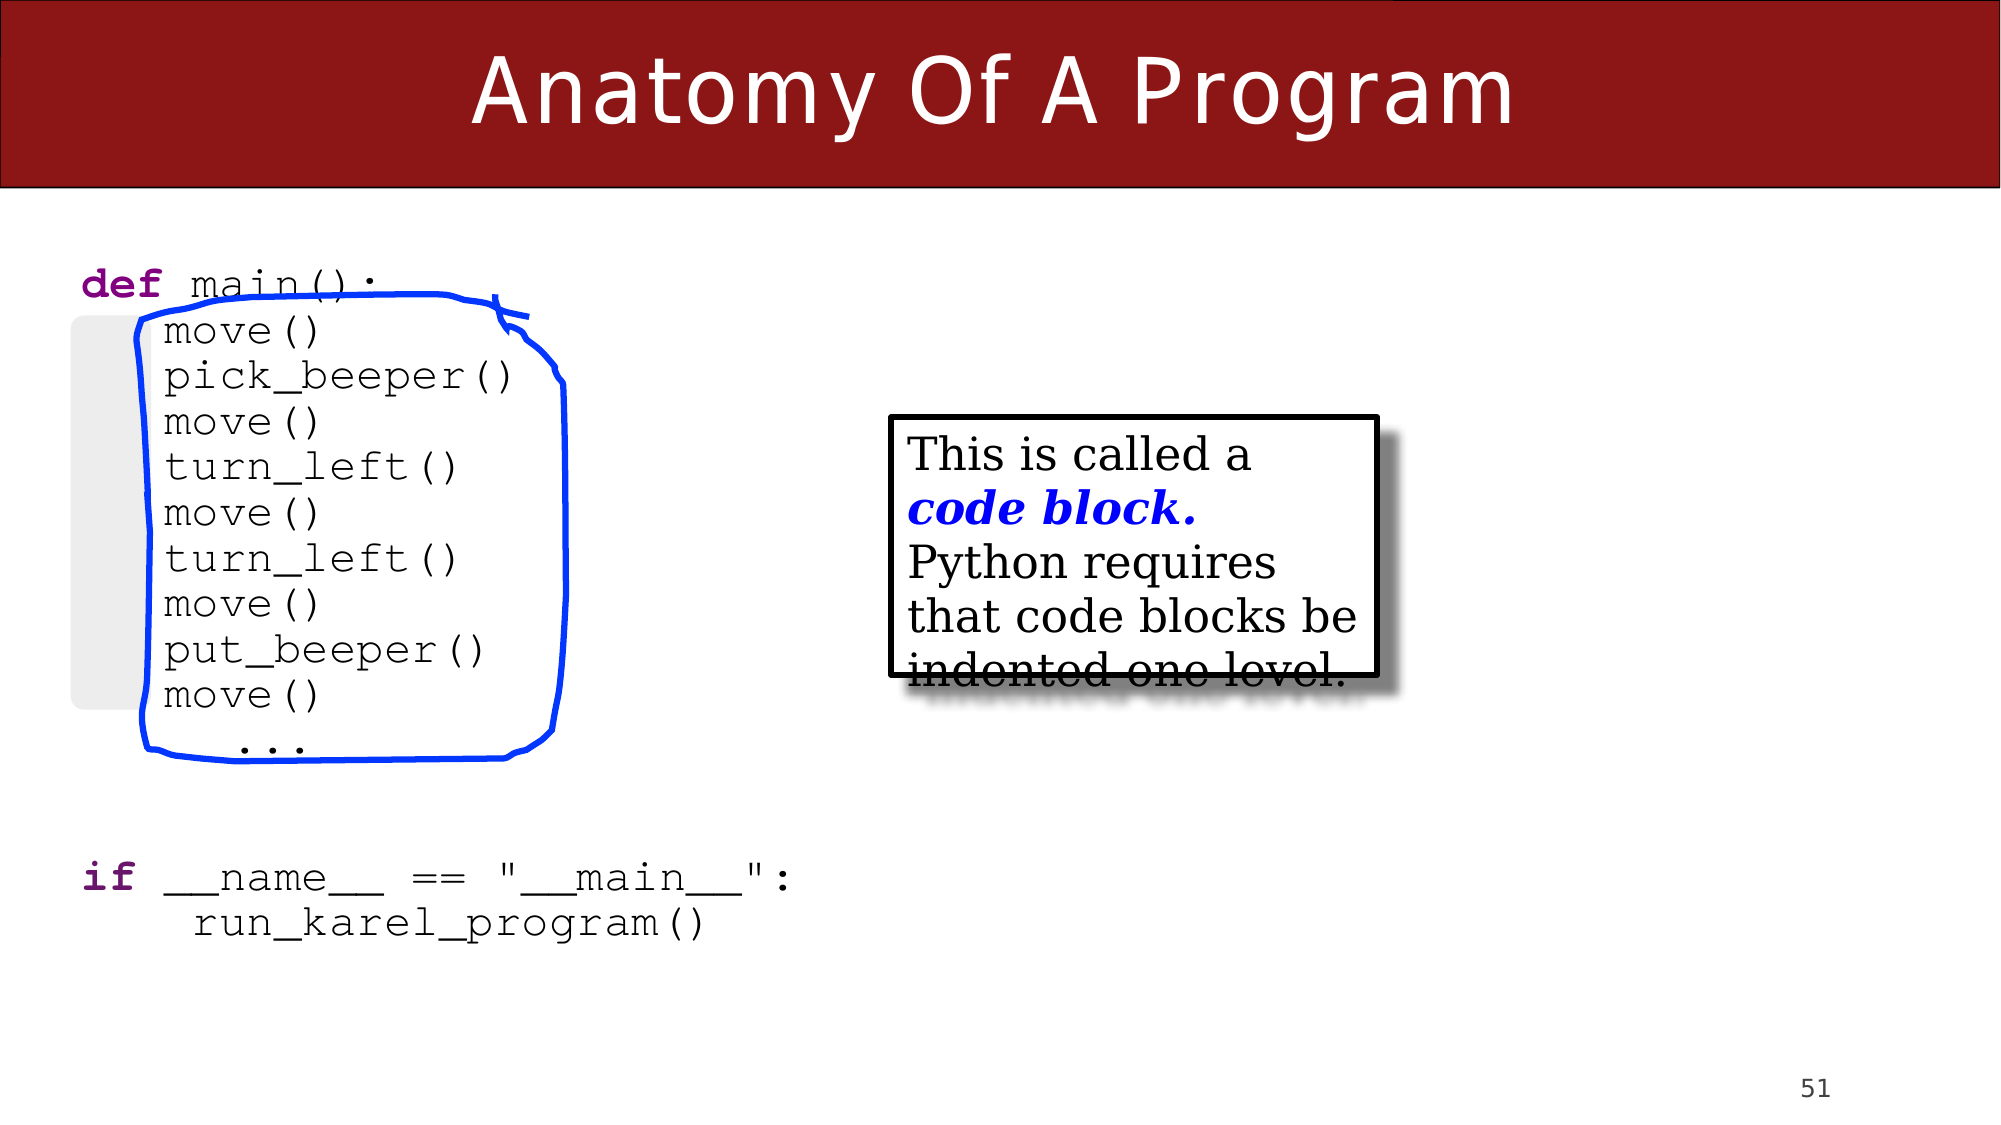

# Anatomy Of A Program
def main():
   move()
   pick_beeper()
   move()
   turn_left()
   move()
   turn_left()
   move()
   put_beeper()
   move()
	...

if __name__ == "__main__":
    run_karel_program()

This is called a code block. Python requires that code blocks be indented one level.